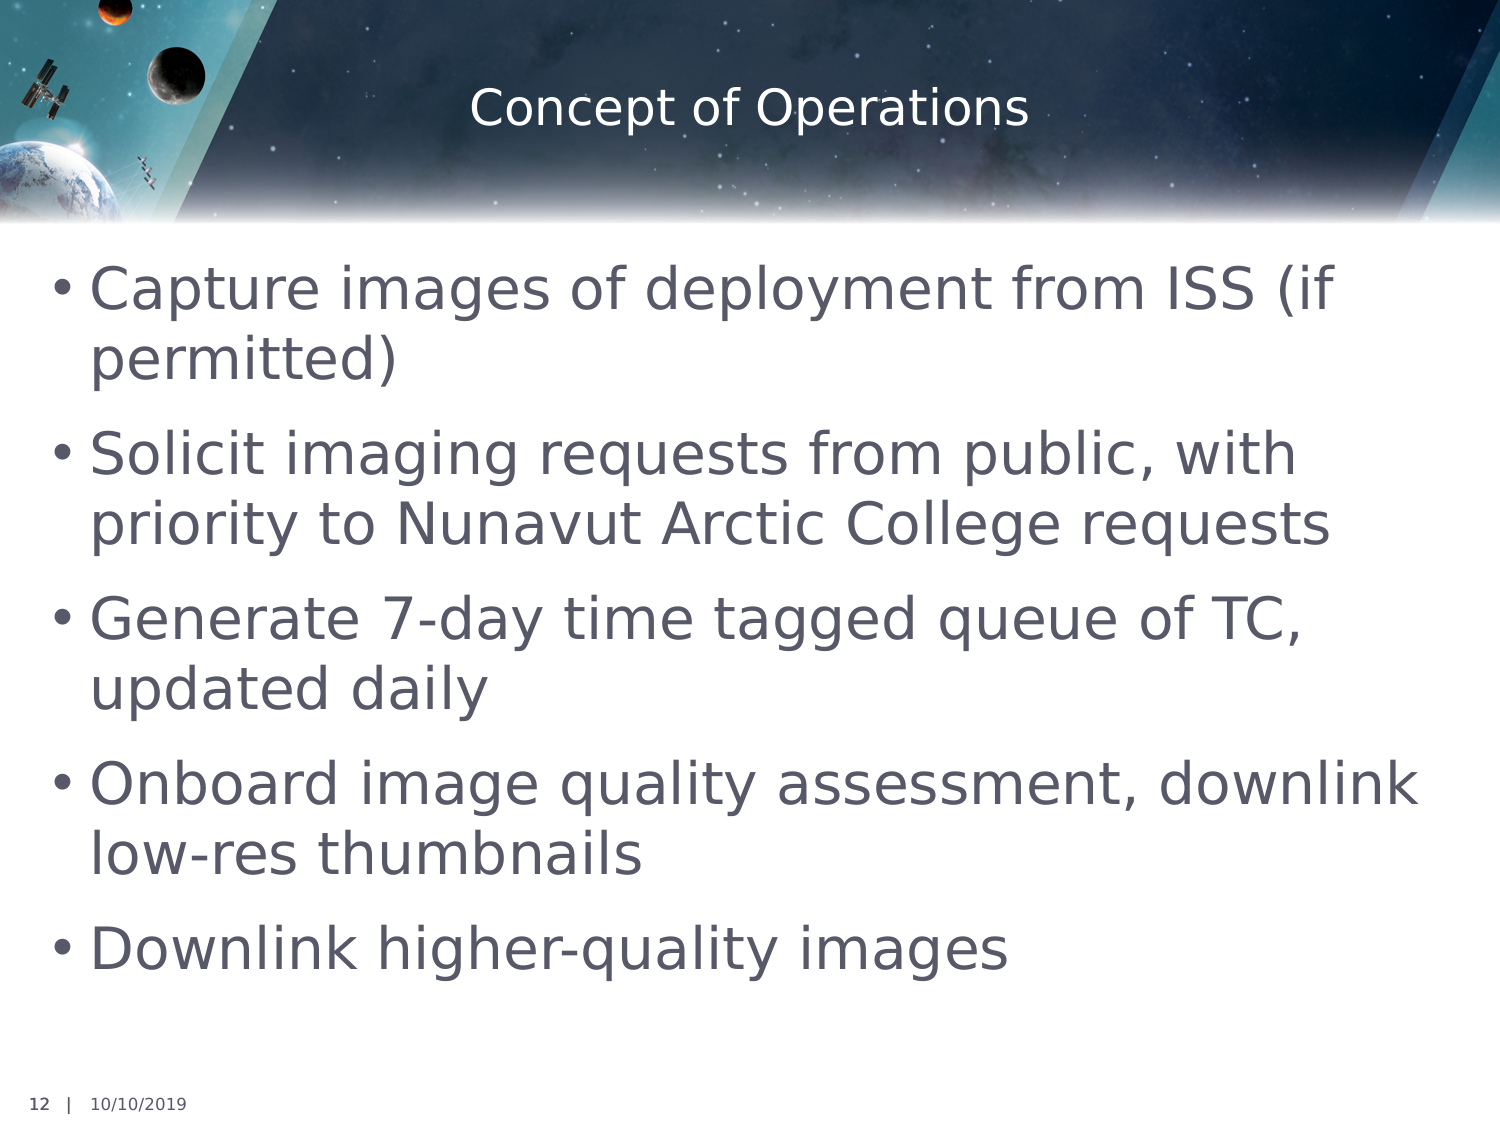

# Concept of Operations
Capture images of deployment from ISS (if permitted)
Solicit imaging requests from public, with priority to Nunavut Arctic College requests
Generate 7-day time tagged queue of TC, updated daily
Onboard image quality assessment, downlink low-res thumbnails
Downlink higher-quality images

12   |